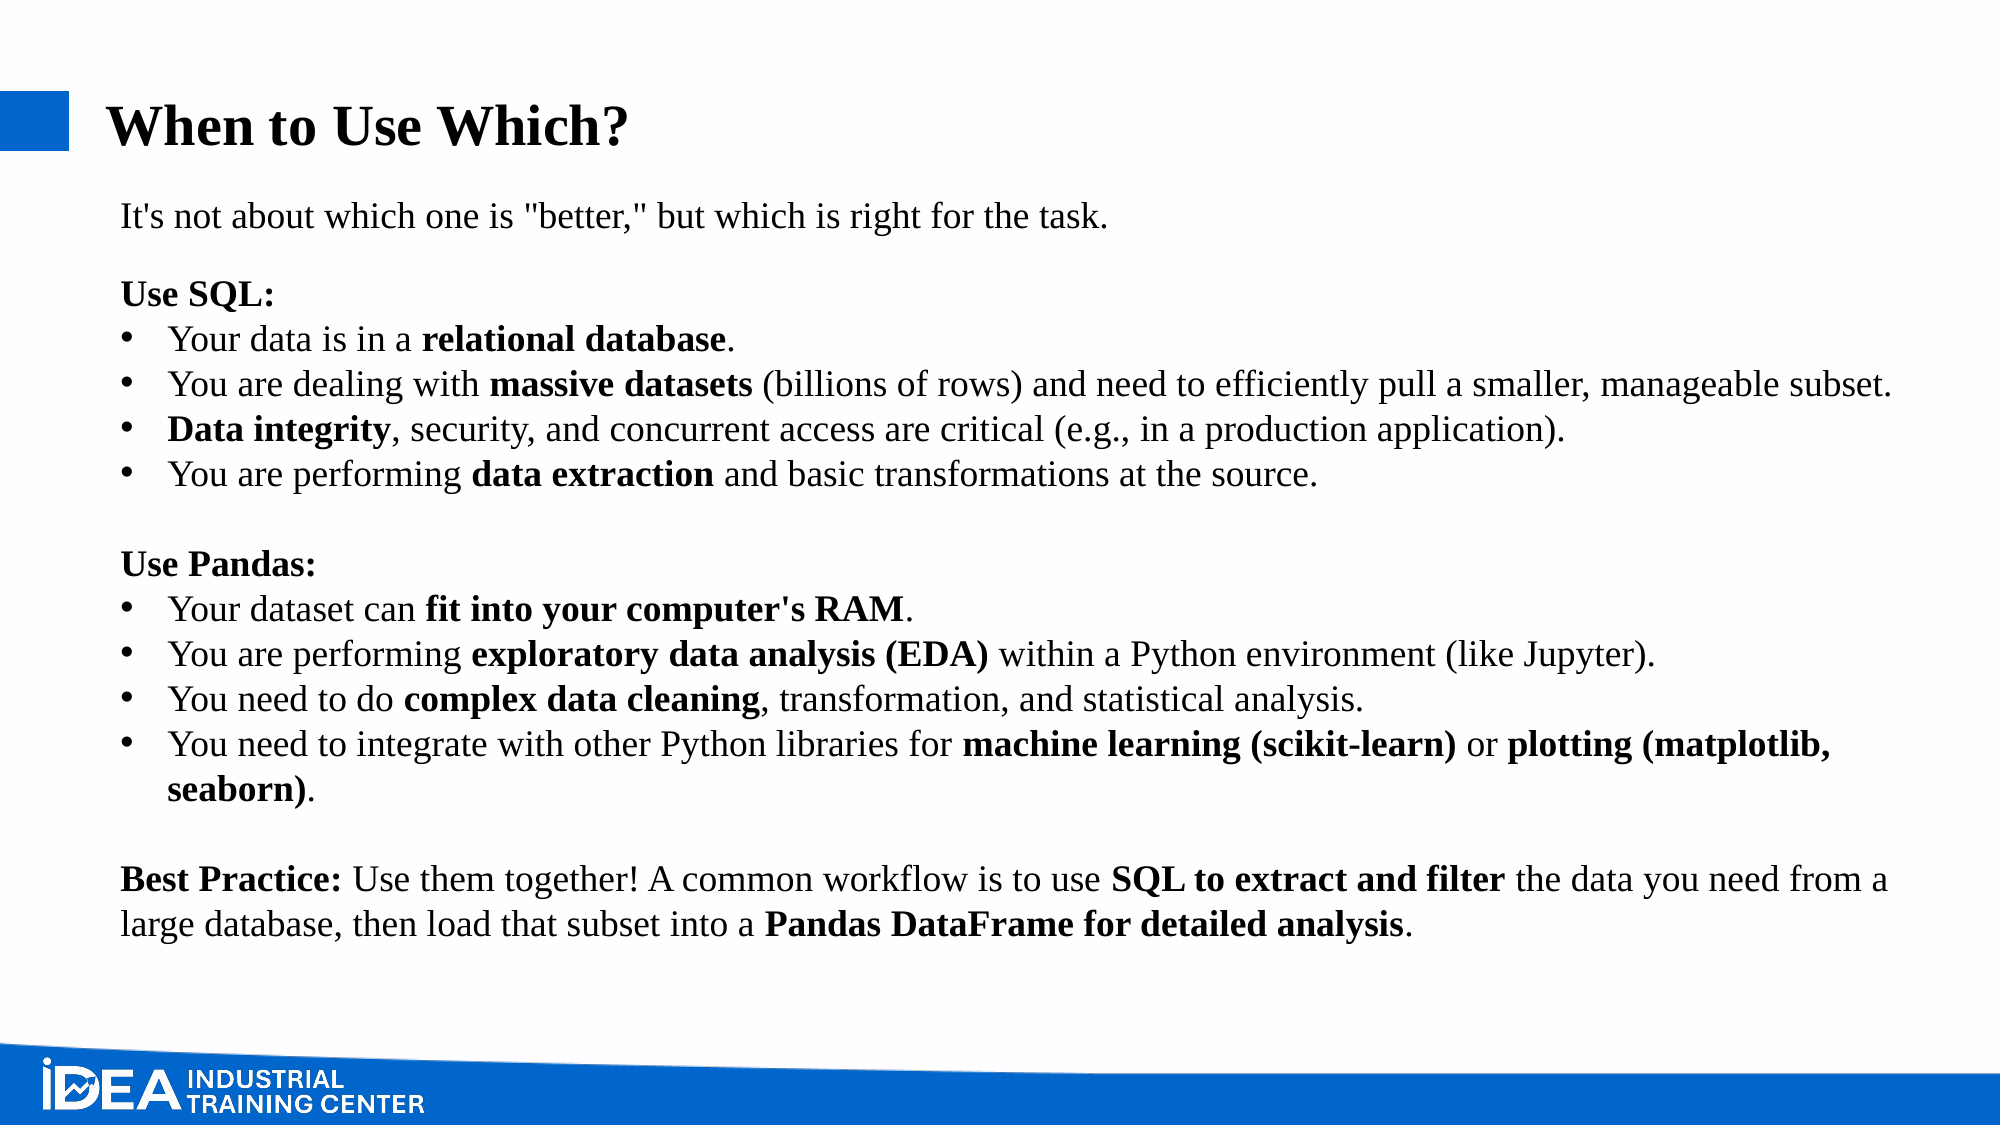

# When to Use Which?
It's not about which one is "better," but which is right for the task.
Use SQL:
Your data is in a relational database.
You are dealing with massive datasets (billions of rows) and need to efficiently pull a smaller, manageable subset.
Data integrity, security, and concurrent access are critical (e.g., in a production application).
You are performing data extraction and basic transformations at the source.

Use Pandas:
Your dataset can fit into your computer's RAM.
You are performing exploratory data analysis (EDA) within a Python environment (like Jupyter).
You need to do complex data cleaning, transformation, and statistical analysis.
You need to integrate with other Python libraries for machine learning (scikit-learn) or plotting (matplotlib, seaborn).

Best Practice: Use them together! A common workflow is to use SQL to extract and filter the data you need from a large database, then load that subset into a Pandas DataFrame for detailed analysis.